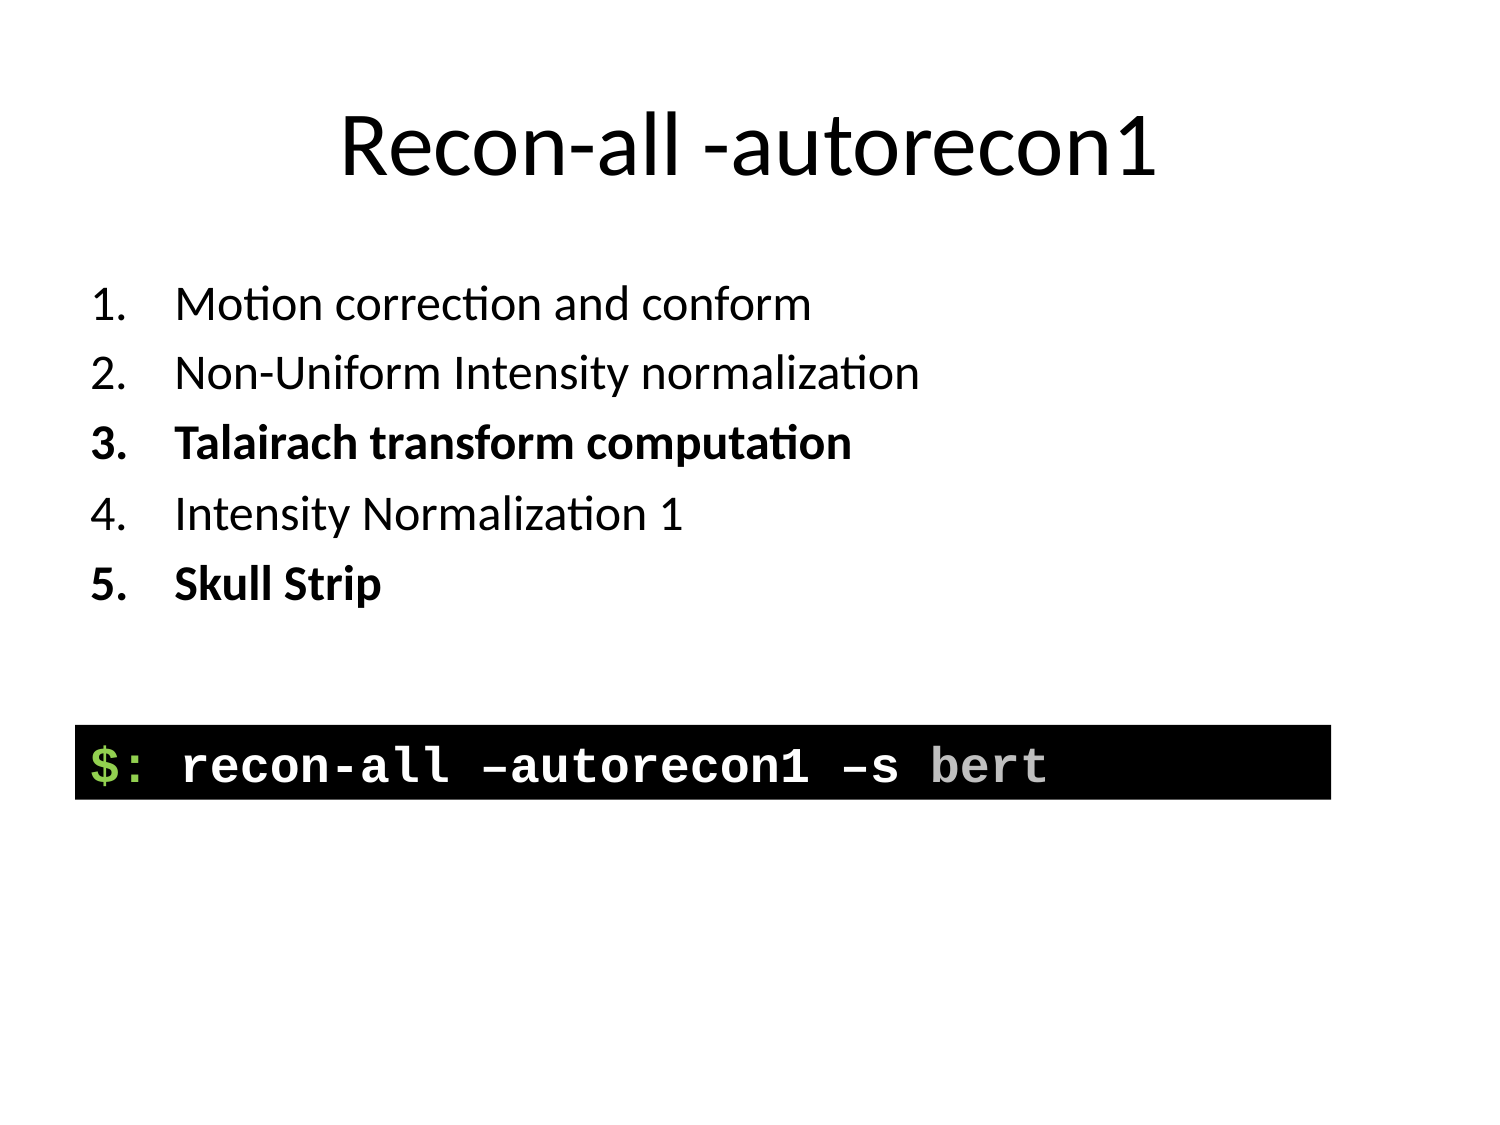

# Recon-all -autorecon1
Motion correction and conform
Non-Uniform Intensity normalization
Talairach transform computation
Intensity Normalization 1
Skull Strip

$: recon-all –autorecon1 –s bert